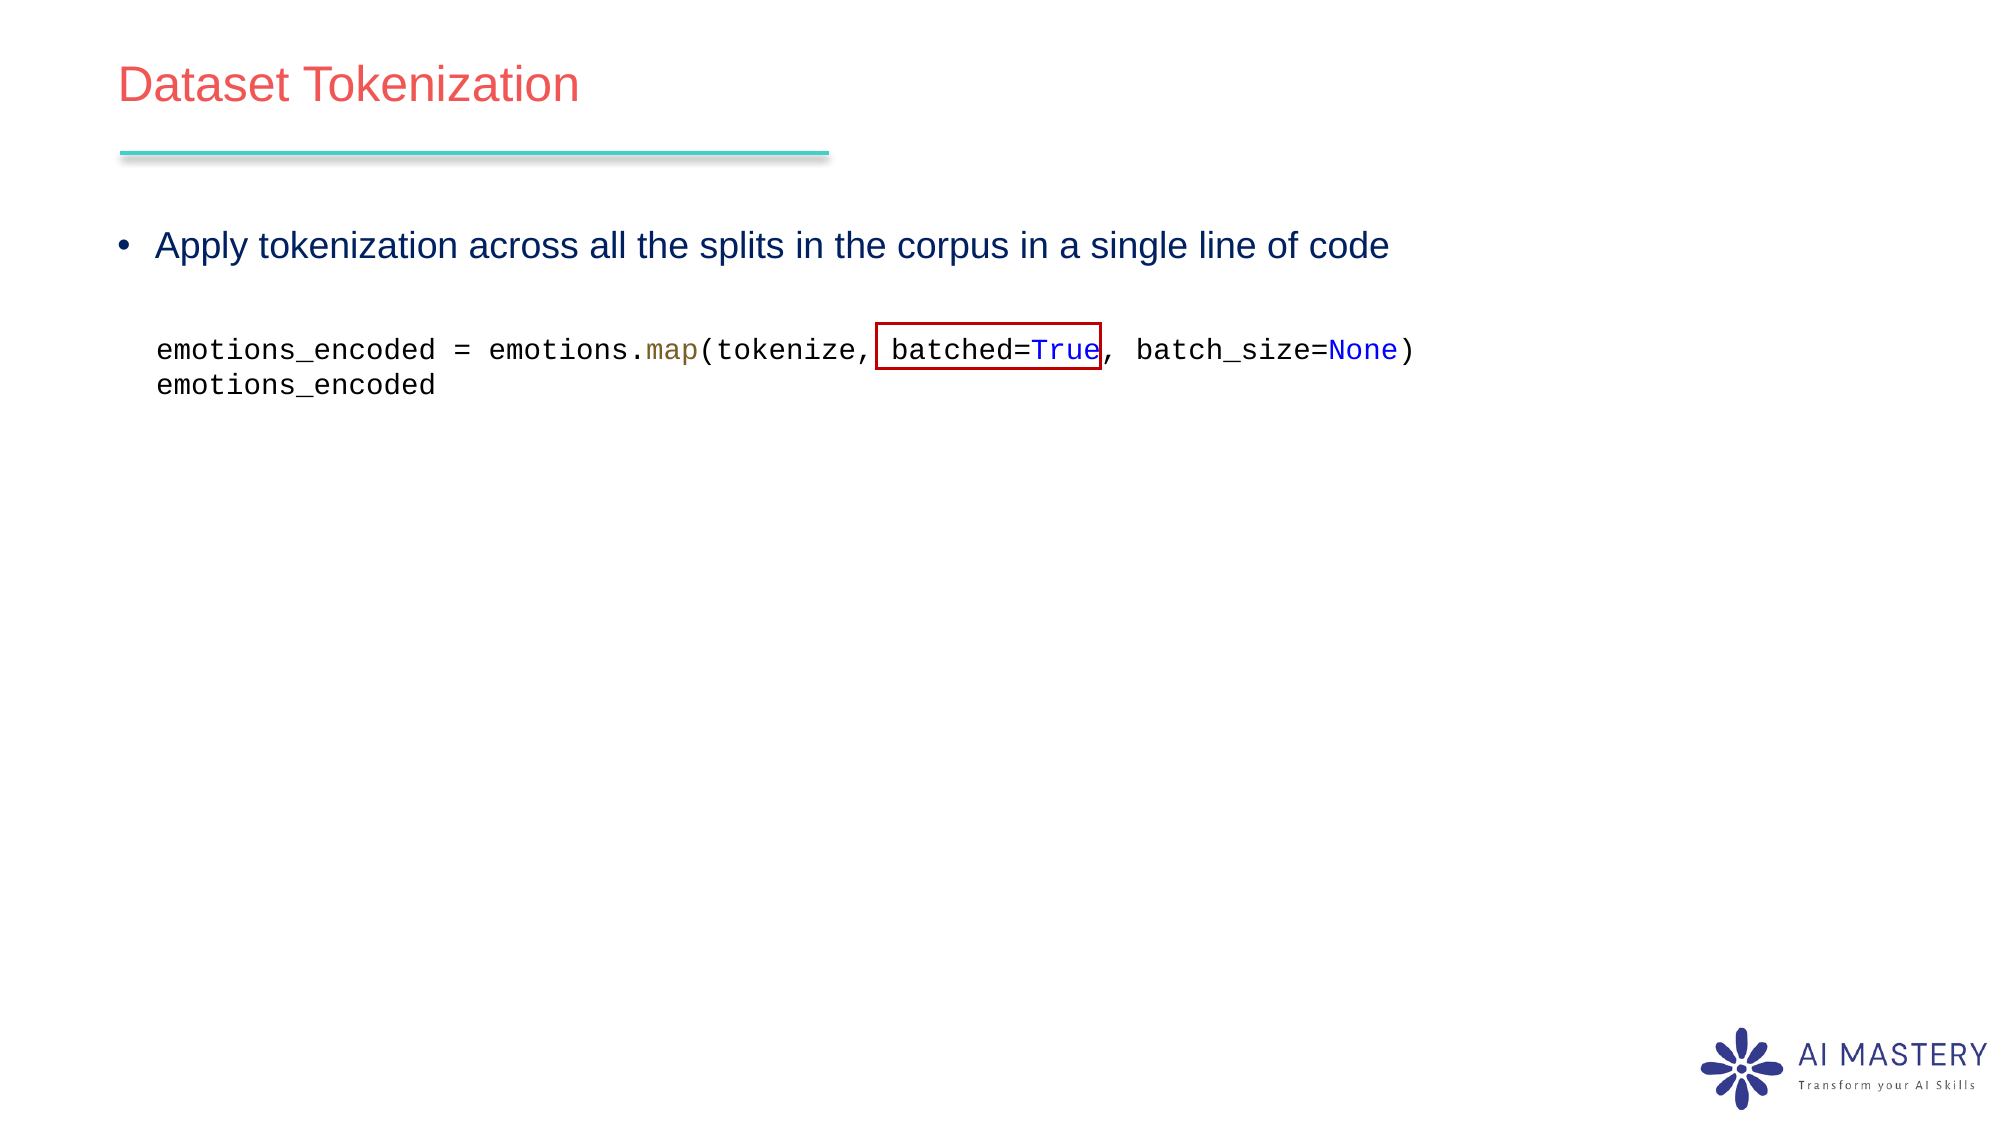

# Dataset Tokenization
Apply tokenization across all the splits in the corpus in a single line of code

emotions_encoded = emotions.map(tokenize, batched=True, batch_size=None)
emotions_encoded